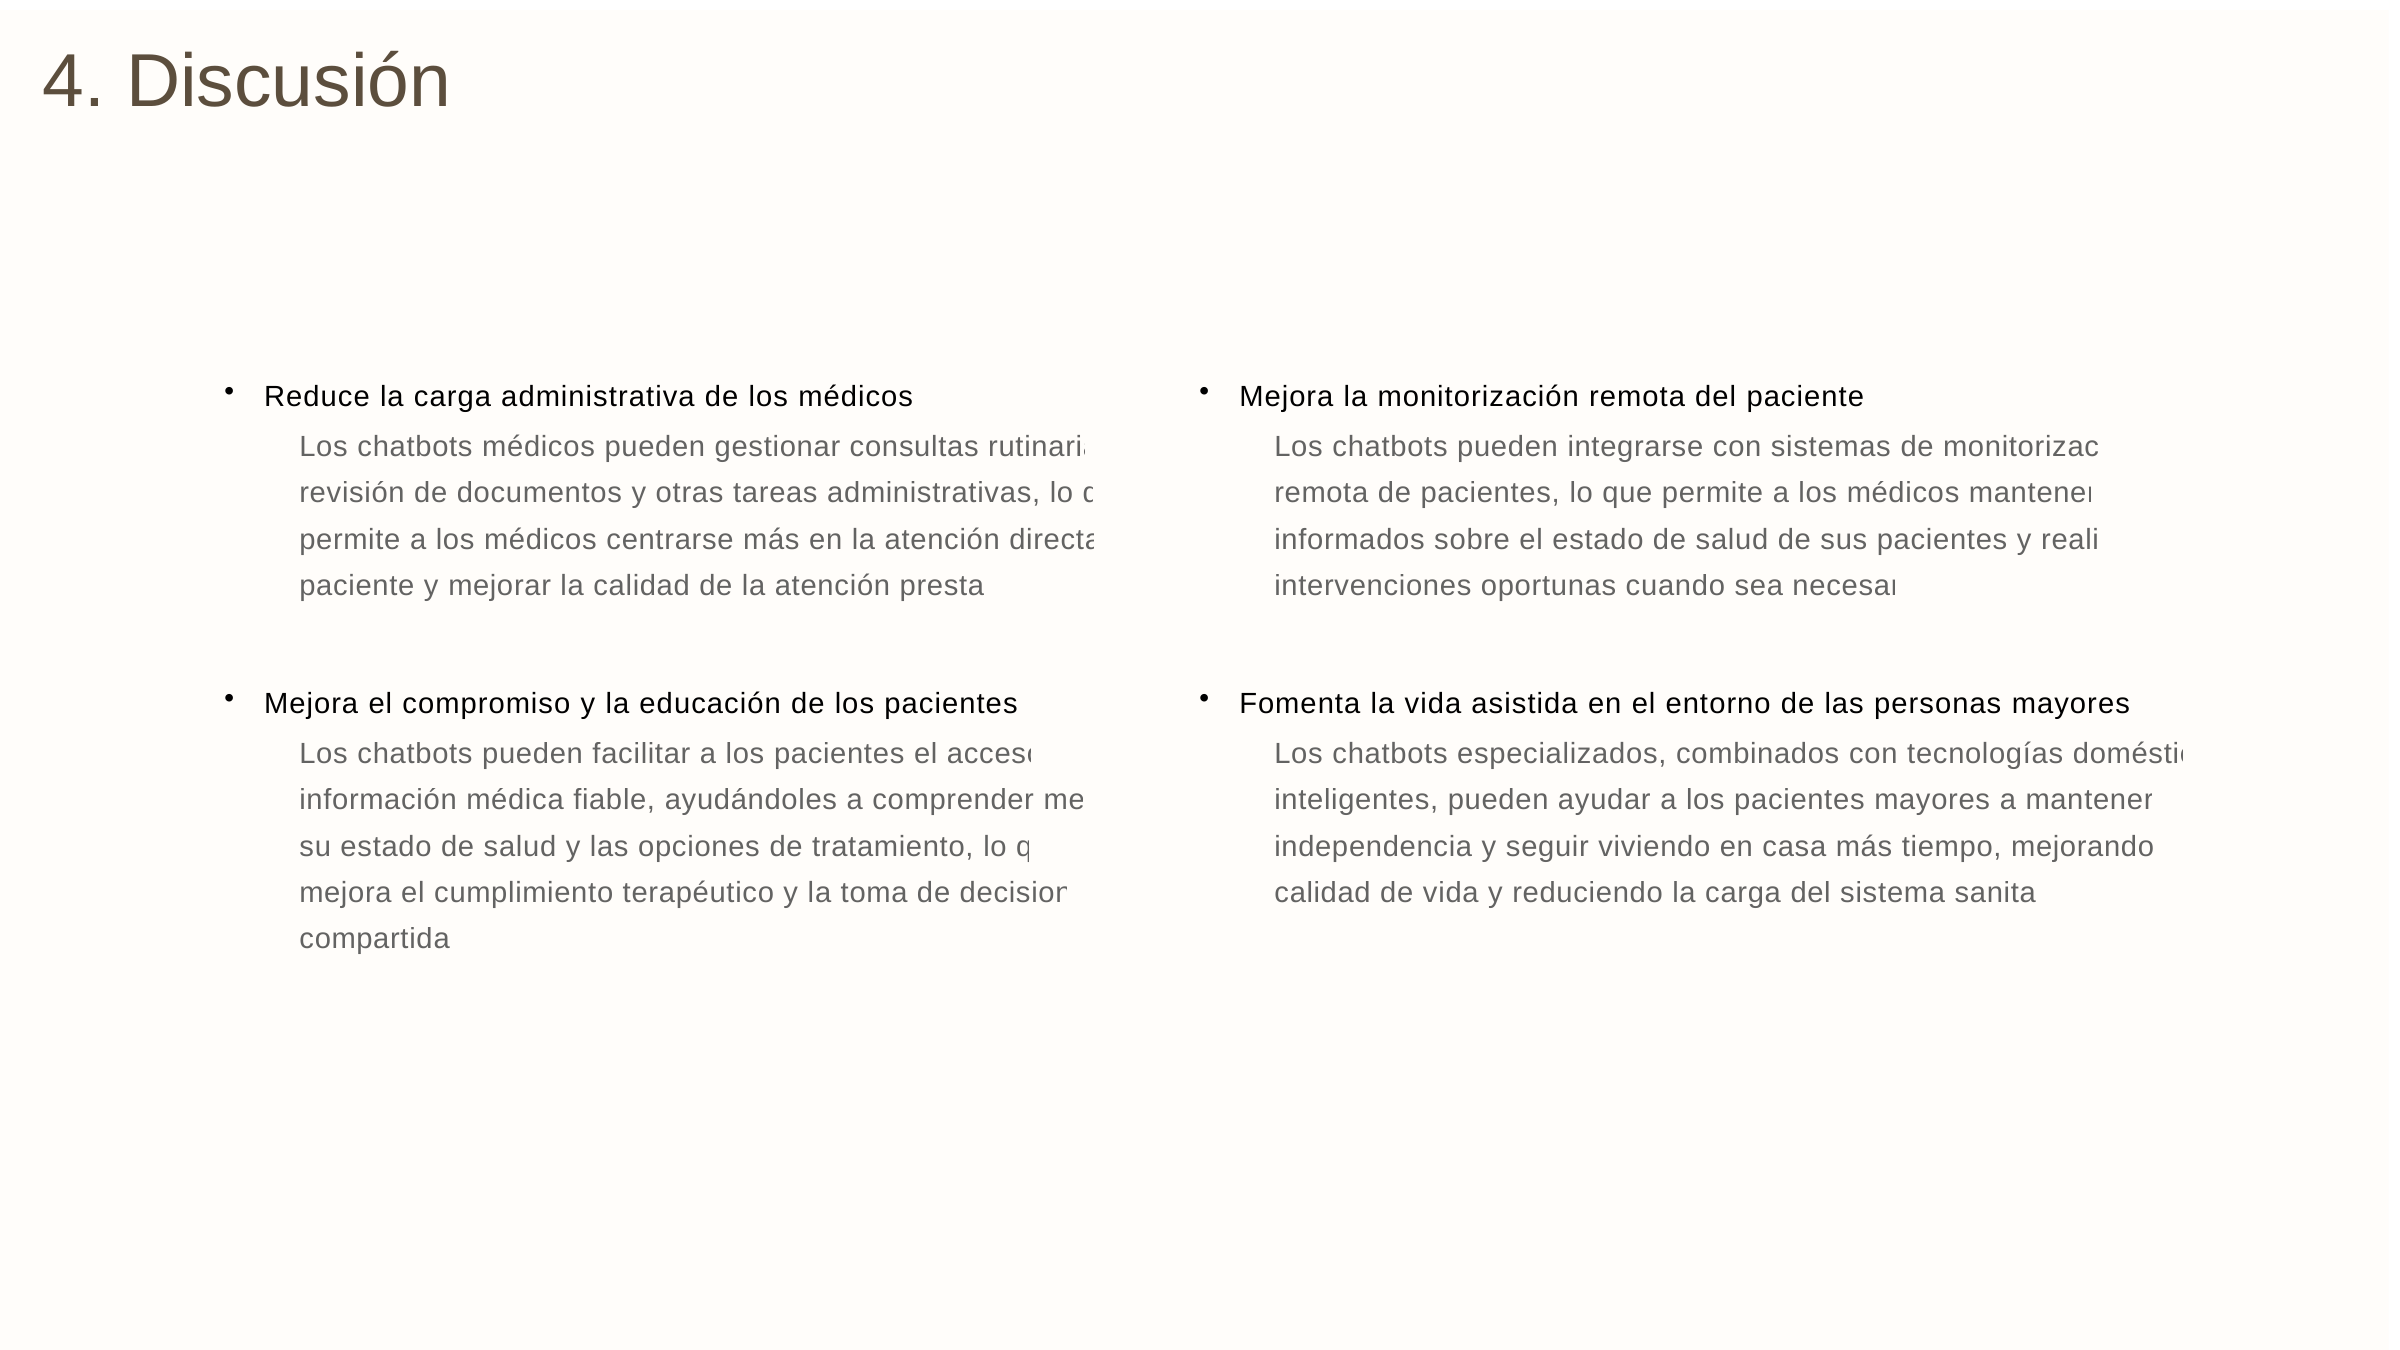

4. Discusión
Mejora la monitorización remota del paciente
Los chatbots pueden integrarse con sistemas de monitorización remota de pacientes, lo que permite a los médicos mantenerse informados sobre el estado de salud de sus pacientes y realizar intervenciones oportunas cuando sea necesario
Fomenta la vida asistida en el entorno de las personas mayores
Los chatbots especializados, combinados con tecnologías domésticas inteligentes, pueden ayudar a los pacientes mayores a mantener su independencia y seguir viviendo en casa más tiempo, mejorando su calidad de vida y reduciendo la carga del sistema sanitario.
Reduce la carga administrativa de los médicos
Los chatbots médicos pueden gestionar consultas rutinarias, revisión de documentos y otras tareas administrativas, lo que permite a los médicos centrarse más en la atención directa al paciente y mejorar la calidad de la atención prestada
Mejora el compromiso y la educación de los pacientes
Los chatbots pueden facilitar a los pacientes el acceso a información médica fiable, ayudándoles a comprender mejor su estado de salud y las opciones de tratamiento, lo que mejora el cumplimiento terapéutico y la toma de decisiones compartida.